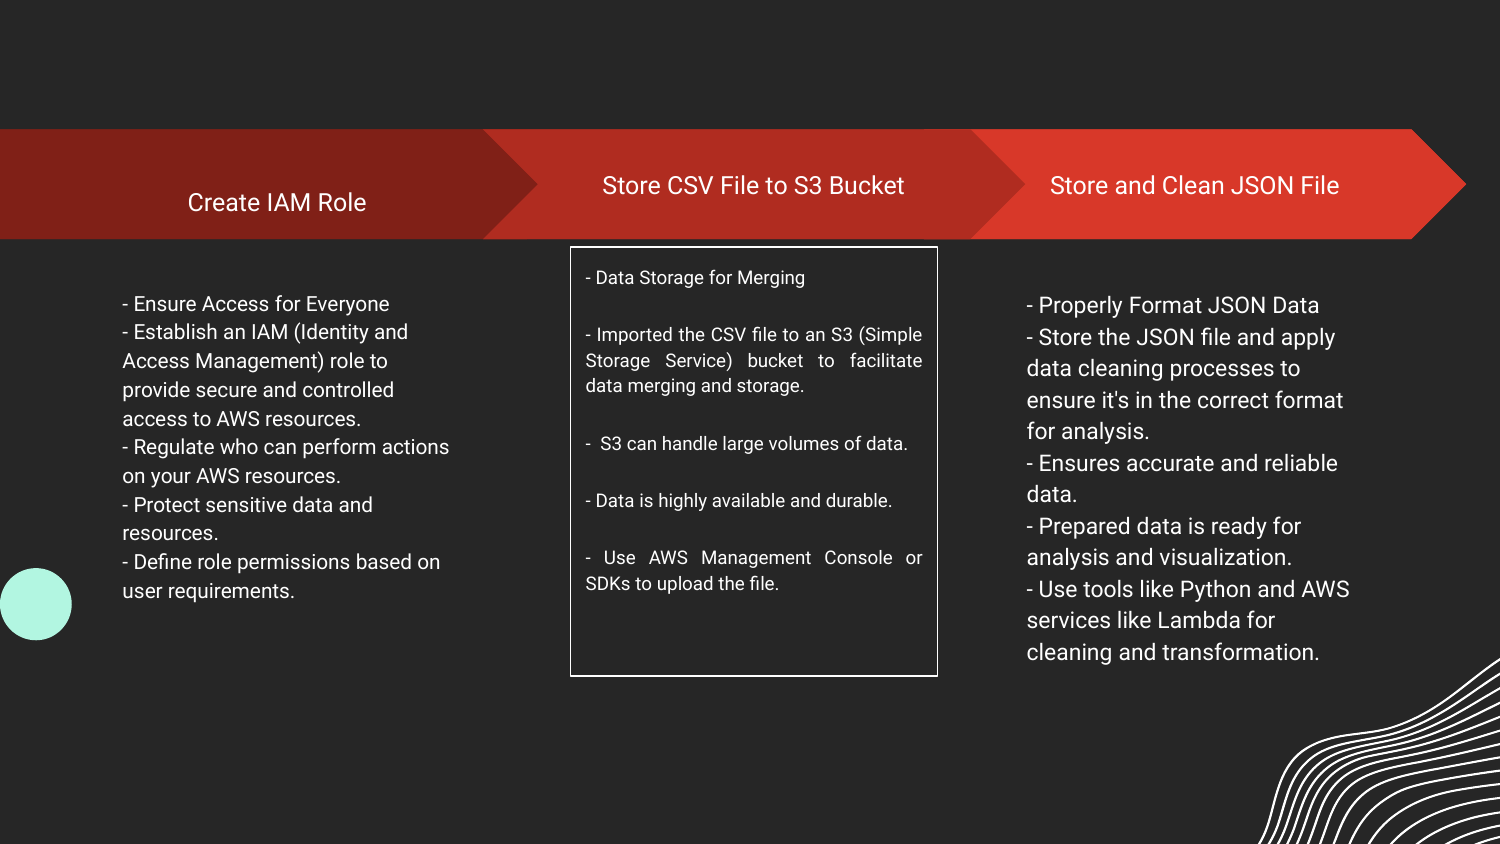

Lorem 2
Lorem ipsum dolor sit amet, consectetur adipiscing elit. Duis sit amet odio vel purus bibendum luctus. Morbi iaculis dapibus tristique. In hac habitasse platea dictumst. Mauris convallis quam at. Morbi iaculis dapibus tristique.
Store CSV File to S3 Bucket
- Data Storage for Merging
- Imported the CSV file to an S3 (Simple Storage Service) bucket to facilitate data merging and storage.
-  S3 can handle large volumes of data.
- Data is highly available and durable.
- Use AWS Management Console or SDKs to upload the file.

Lorem 3
Lorem ipsum dolor sit amet, consectetur adipiscing elit. Duis sit amet odio vel purus bibendum luctus. Morbi iaculis dapibus tristique. In hac habitasse platea dictumst. Mauris convallis quam at. Morbi iaculis dapibus tristique.
Store and Clean JSON File
- Properly Format JSON Data
- Store the JSON file and apply data cleaning processes to ensure it's in the correct format for analysis.
- Ensures accurate and reliable data.
- Prepared data is ready for analysis and visualization.
- Use tools like Python and AWS services like Lambda for cleaning and transformation.
Lorem 1
Lorem ipsum dolor sit amet, consectetur adipiscing elit. Duis sit amet odio vel purus bibendum luctus. Morbi iaculis dapibus tristique. In hac habitasse platea dictumst. Mauris convallis quam at. Morbi iaculis dapibus tristique.

Create IAM Role
- Ensure Access for Everyone
- Establish an IAM (Identity and Access Management) role to provide secure and controlled access to AWS resources.
- Regulate who can perform actions on your AWS resources.
- Protect sensitive data and resources.
- Define role permissions based on user requirements.